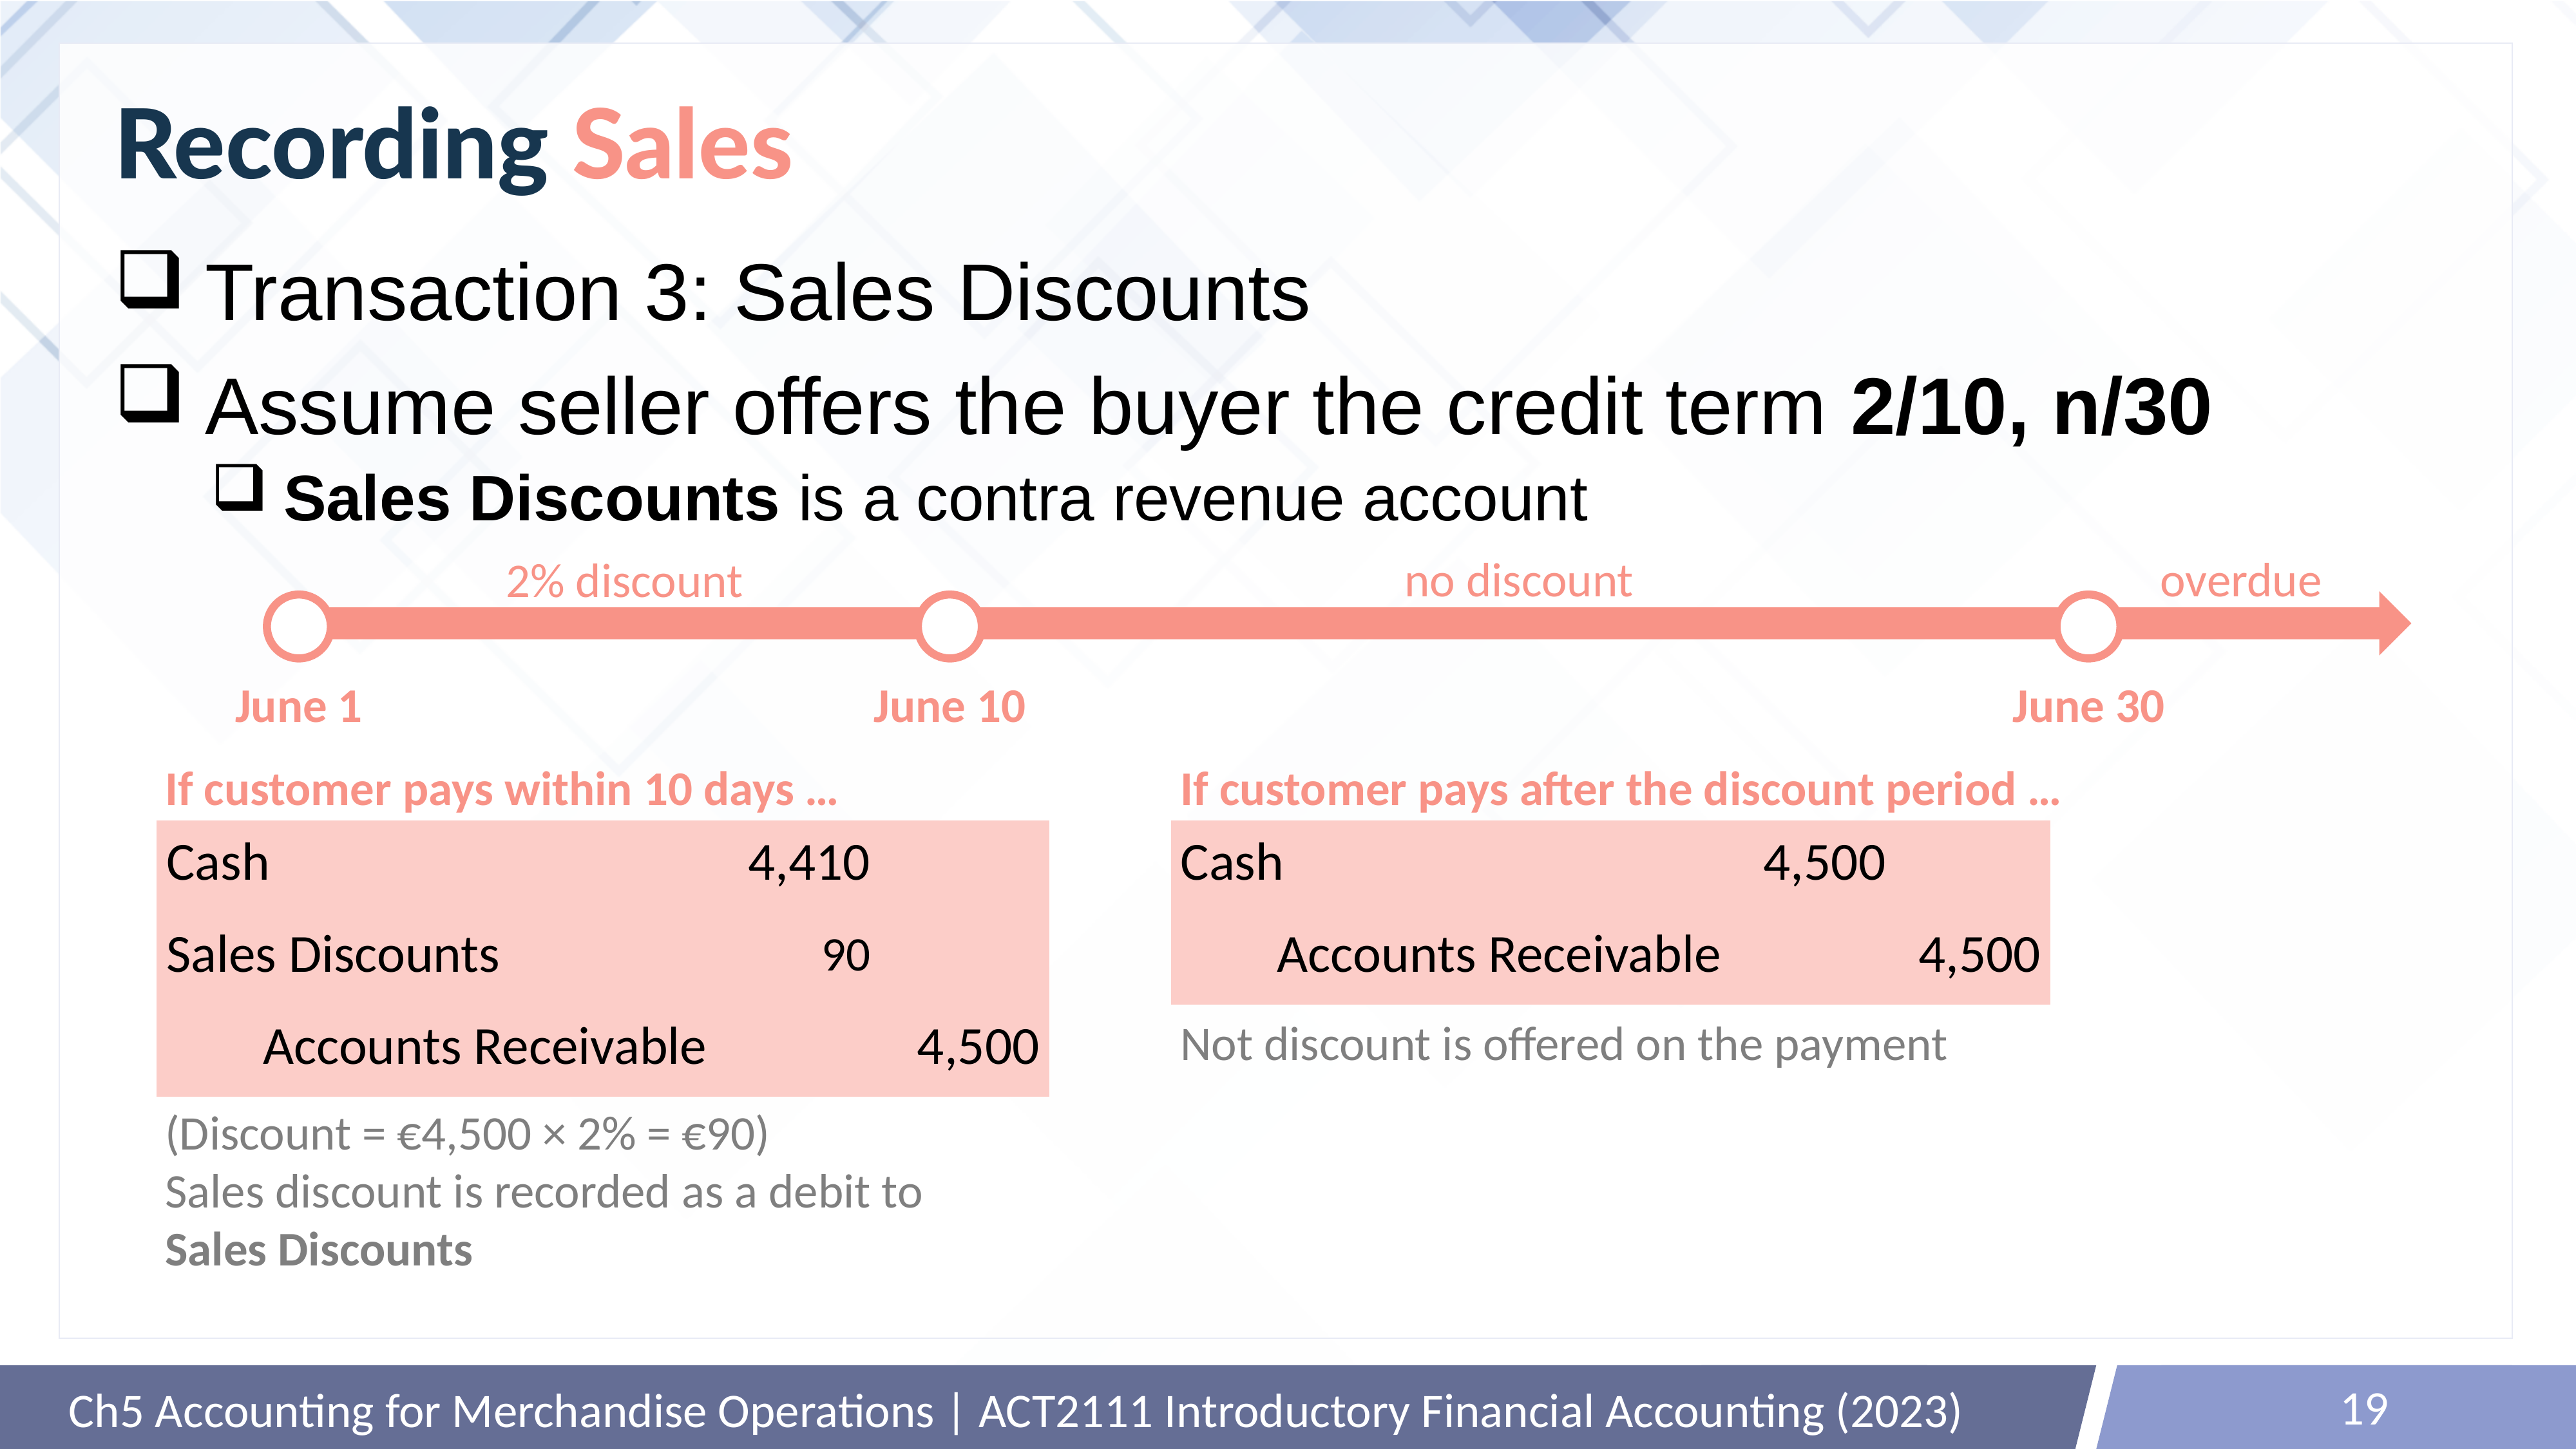

# Recording Sales
Transaction 3: Sales Discounts
Assume seller offers the buyer the credit term 2/10, n/30
Sales Discounts is a contra revenue account

no discount
overdue
2% discount

June 1
June 10
June 30
If customer pays within 10 days …
If customer pays after the discount period …
| Cash | 4,410 |  |
| --- | --- | --- |
| Sales Discounts | 90 |  |
| Accounts Receivable |  | 4,500 |
| Cash | 4,500 |  |
| --- | --- | --- |
| Accounts Receivable |  | 4,500 |
Not discount is offered on the payment
(Discount = €4,500 × 2% = €90)
Sales discount is recorded as a debit to Sales Discounts
19
Ch5 Accounting for Merchandise Operations | ACT2111 Introductory Financial Accounting (2023)